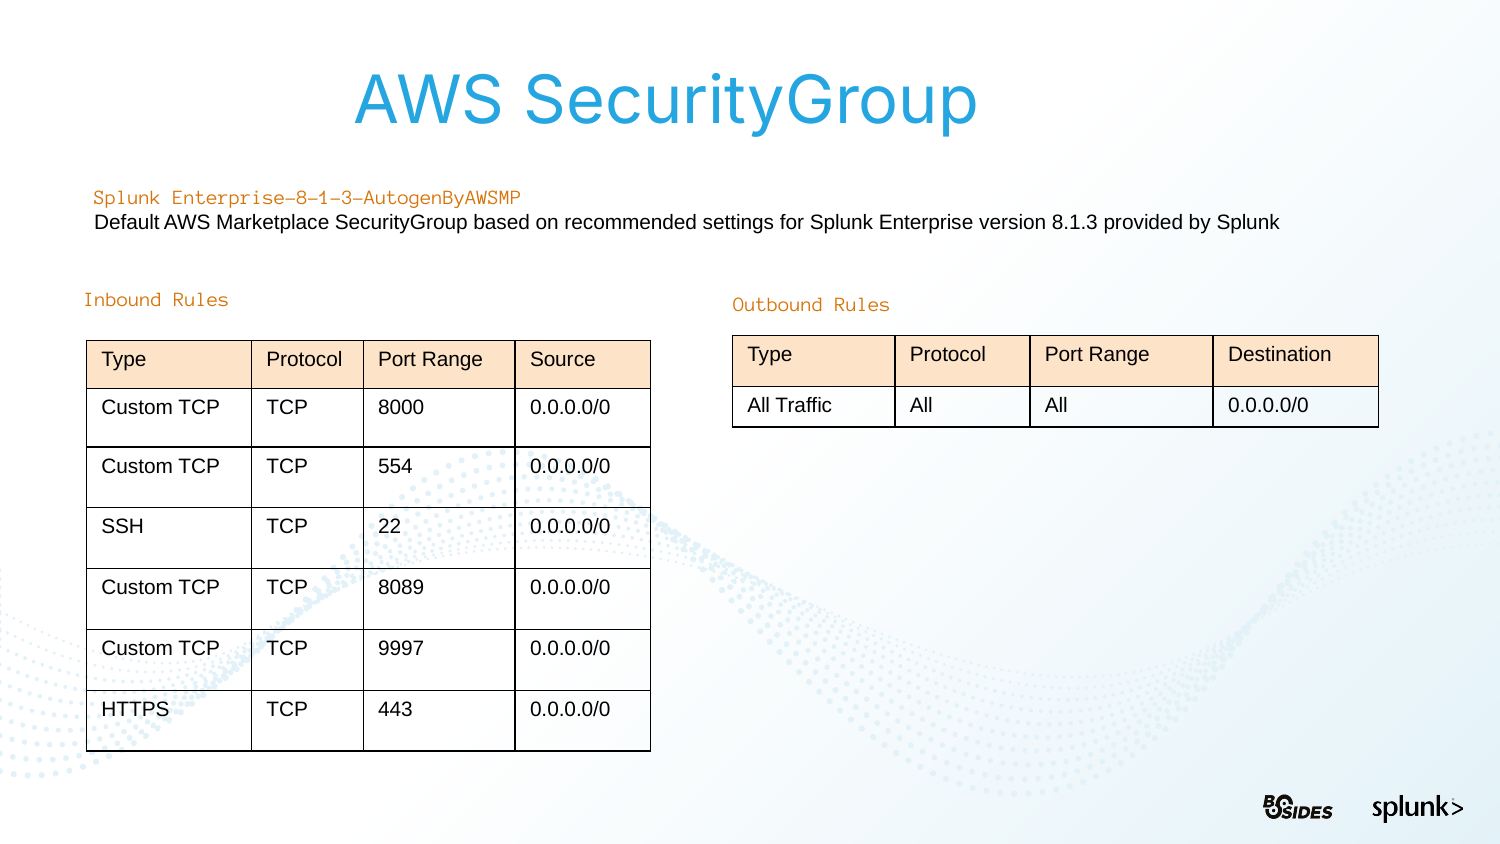

AWS SecurityGroup
Splunk Enterprise-8-1-3-AutogenByAWSMP
Default AWS Marketplace SecurityGroup based on recommended settings for Splunk Enterprise version 8.1.3 provided by Splunk
Inbound Rules
Outbound Rules
| Type | Protocol | Port Range | Destination |
| --- | --- | --- | --- |
| All Traffic | All | All | 0.0.0.0/0 |
| Type | Protocol | Port Range | Source |
| --- | --- | --- | --- |
| Custom TCP | TCP | 8000 | 0.0.0.0/0 |
| Custom TCP | TCP | 554 | 0.0.0.0/0 |
| SSH | TCP | 22 | 0.0.0.0/0 |
| Custom TCP | TCP | 8089 | 0.0.0.0/0 |
| Custom TCP | TCP | 9997 | 0.0.0.0/0 |
| HTTPS | TCP | 443 | 0.0.0.0/0 |